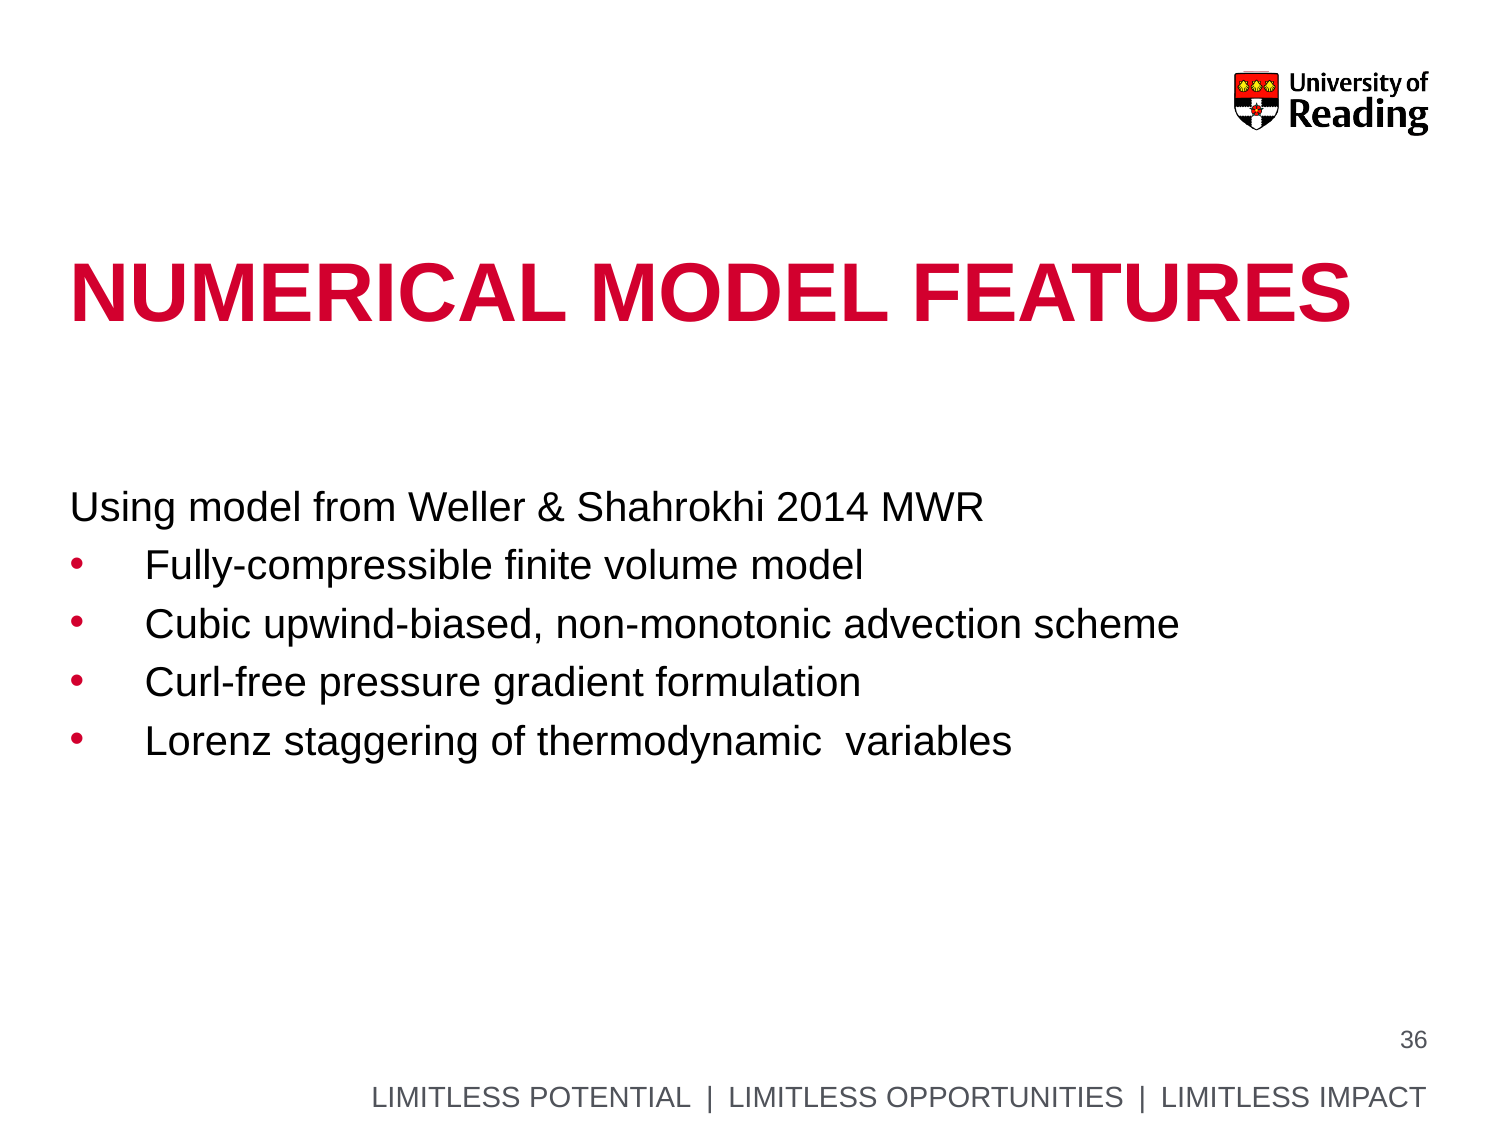

# Numerical Model features

Using model from Weller & Shahrokhi 2014 MWR
Fully-compressible finite volume model
Cubic upwind-biased, non-monotonic advection scheme
Curl-free pressure gradient formulation
Lorenz staggering of thermodynamic  variables

36